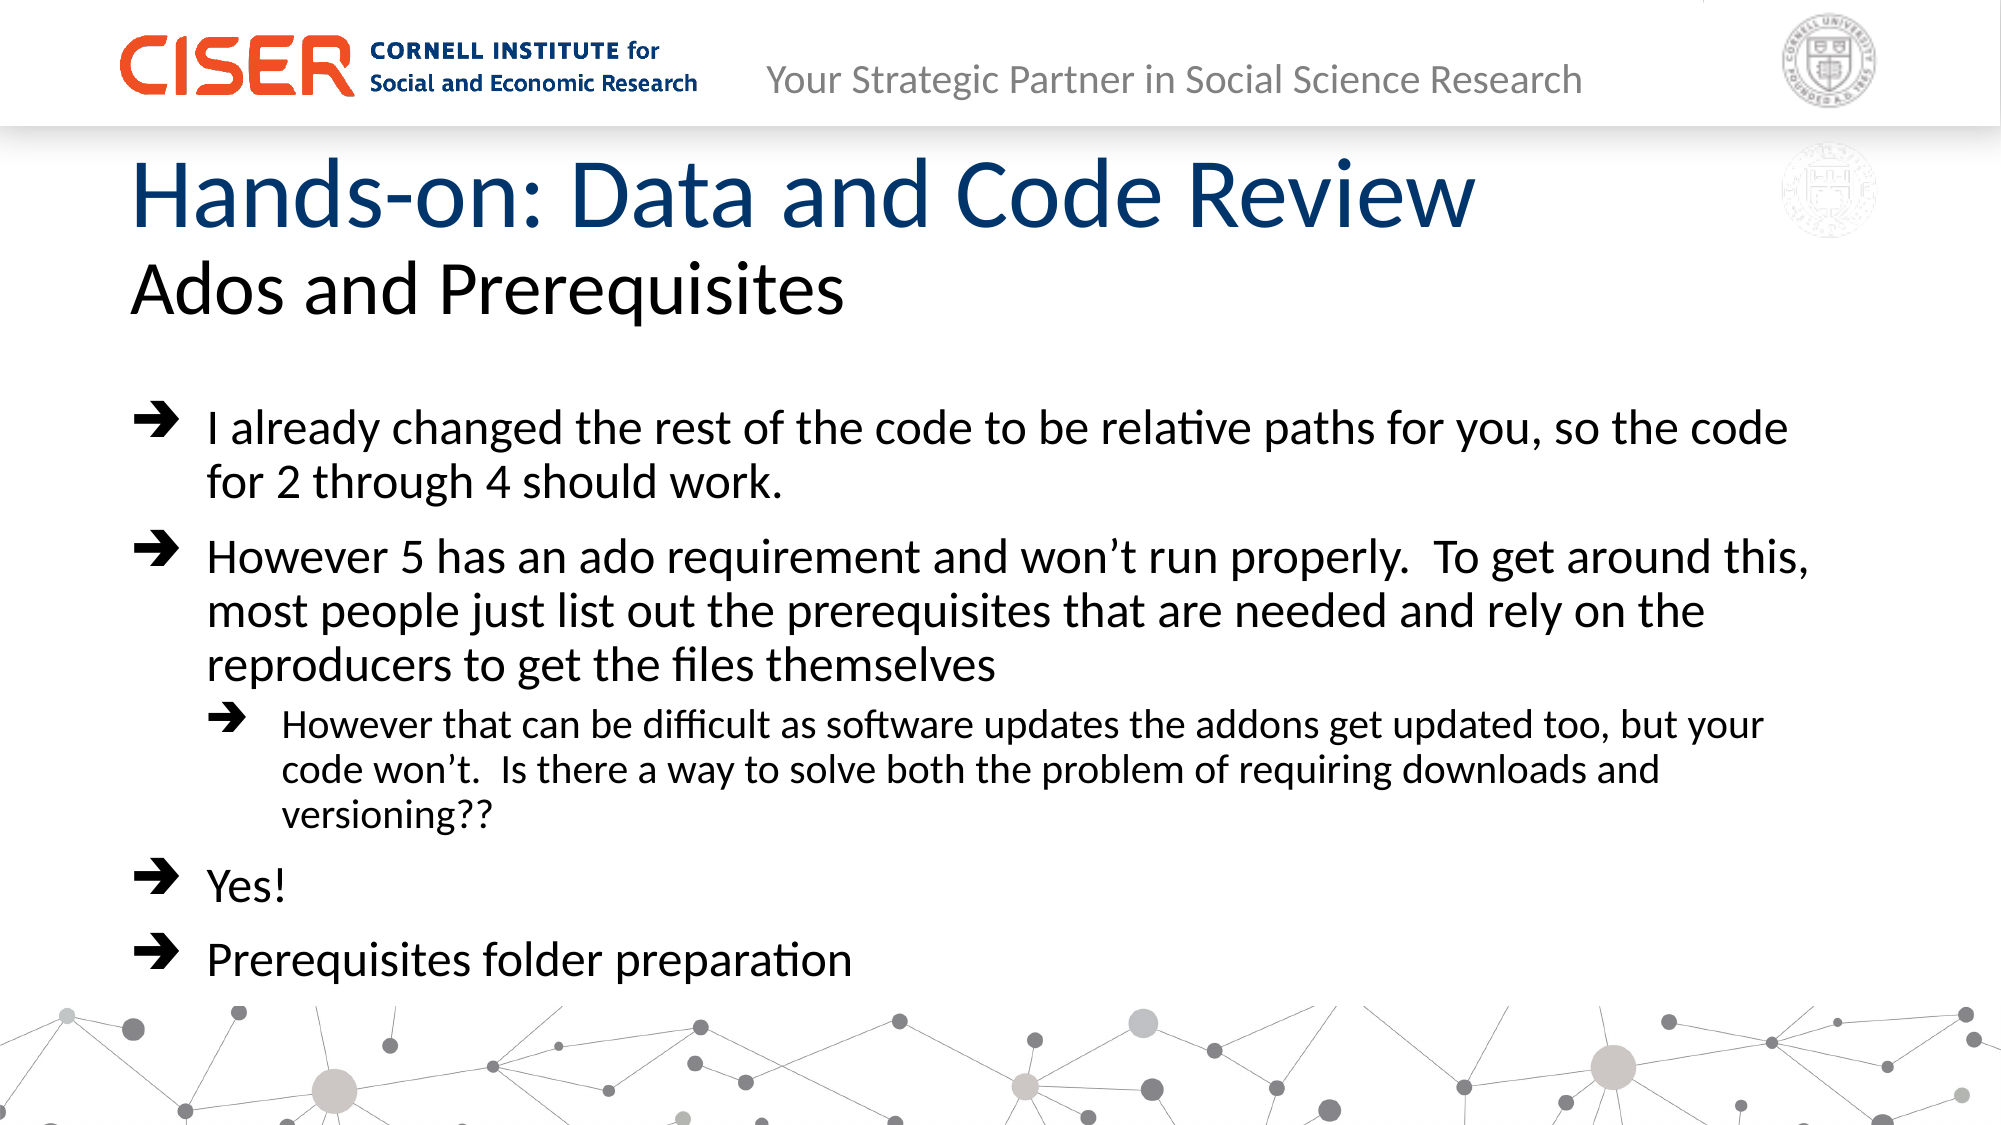

Hands-on: Data and Code Review
Ados and Prerequisites
I already changed the rest of the code to be relative paths for you, so the code for 2 through 4 should work.
However 5 has an ado requirement and won’t run properly.  To get around this, most people just list out the prerequisites that are needed and rely on the reproducers to get the files themselves
However that can be difficult as software updates the addons get updated too, but your code won’t.  Is there a way to solve both the problem of requiring downloads and versioning??
Yes!
Prerequisites folder preparation